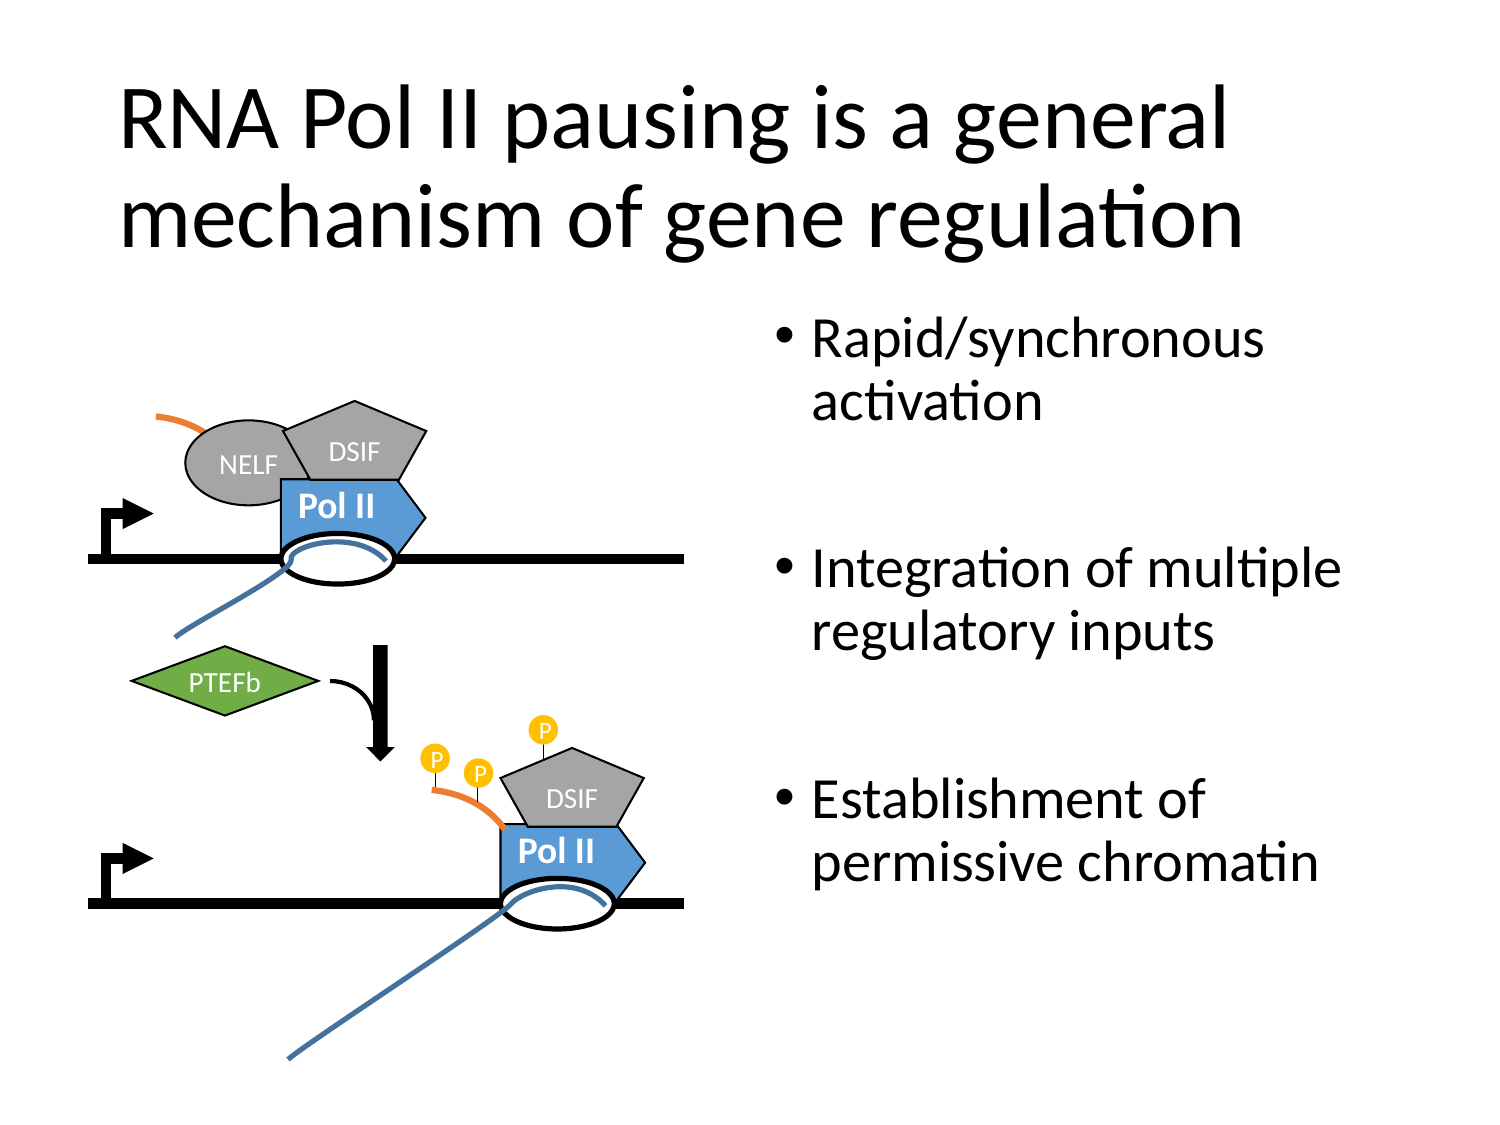

# RNA Pol II pausing is a general mechanism of gene regulation
Rapid/synchronous activation

Integration of multiple regulatory inputs

Establishment of permissive chromatin

DSIF

NELF

Pol II

PTEFb

P
P
DSIF
P

Pol II